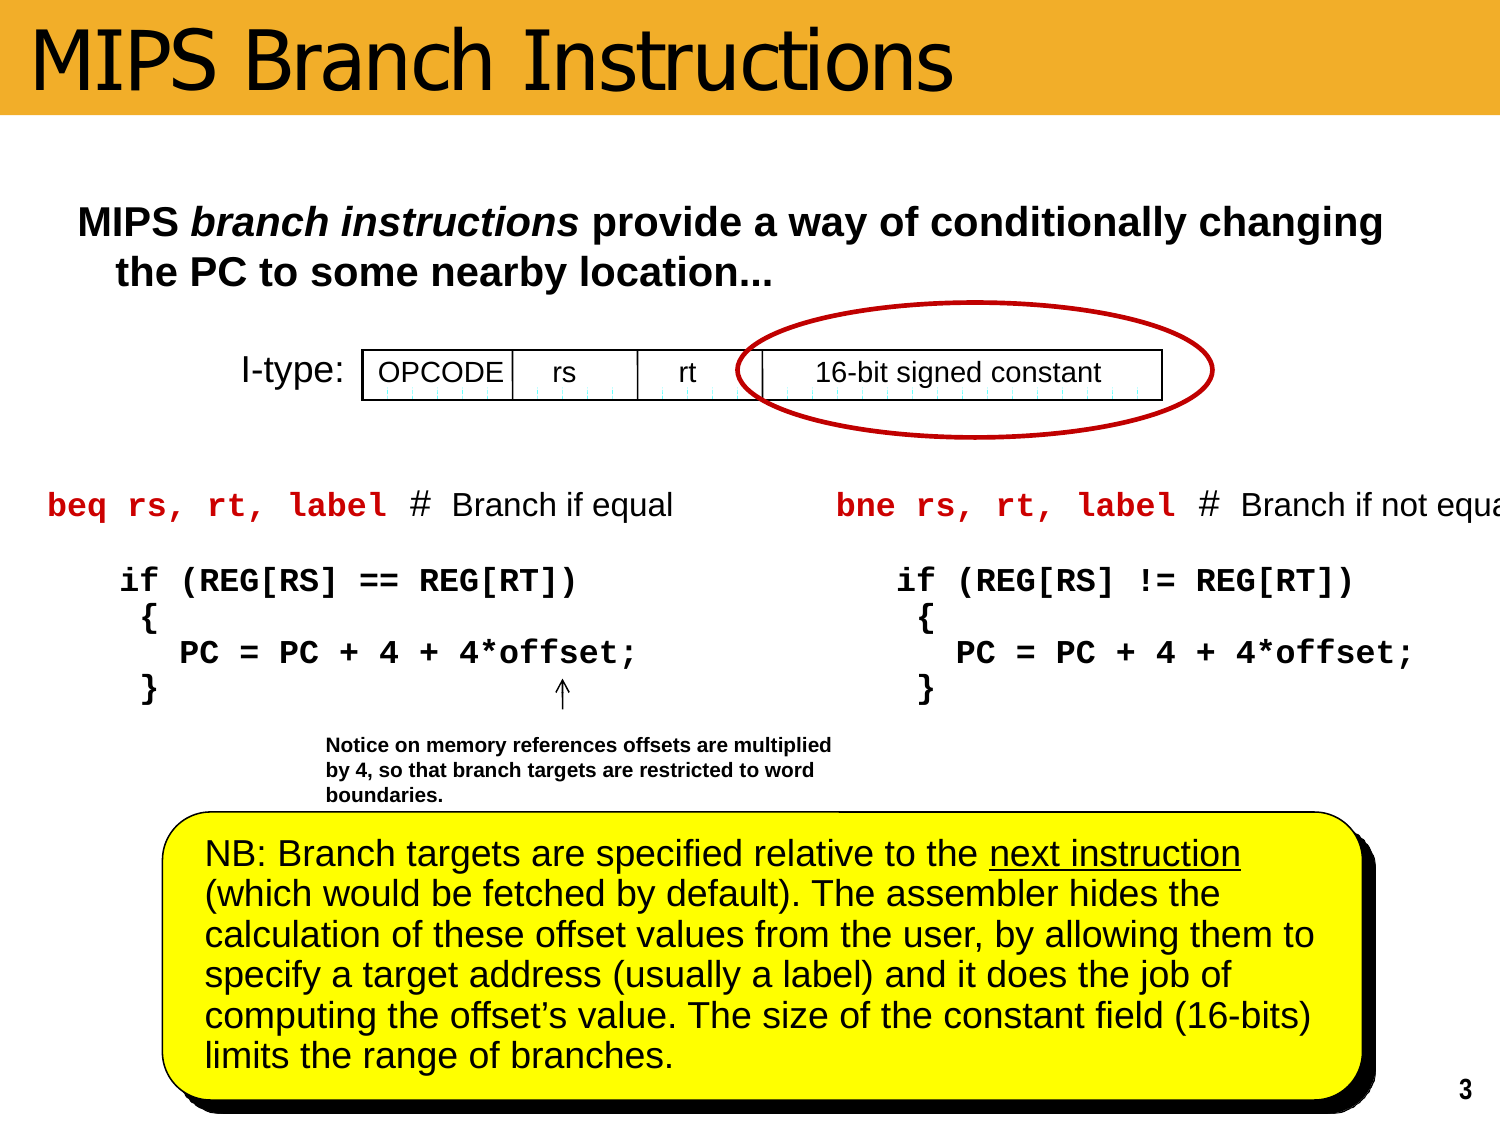

# MIPS Branch Instructions
MIPS branch instructions provide a way of conditionally changing the PC to some nearby location...

OPCODE
rs
rt
16-bit signed constant

I-type:
beq rs, rt, label  #  Branch if equal
if (REG[RS] == REG[RT])
 {
   PC = PC + 4 + 4*offset;
 }
bne rs, rt, label  #  Branch if not equal
if (REG[RS] != REG[RT])
 {
   PC = PC + 4 + 4*offset;
 }

Notice on memory references offsets are multiplied by 4, so that branch targets are restricted to word boundaries.

NB: Branch targets are specified relative to the next instruction (which would be fetched by default). The assembler hides the calculation of these offset values from the user, by allowing them to specify a target address (usually a label) and it does the job of computing the offset’s value. The size of the constant field (16-bits) limits the range of branches.
3